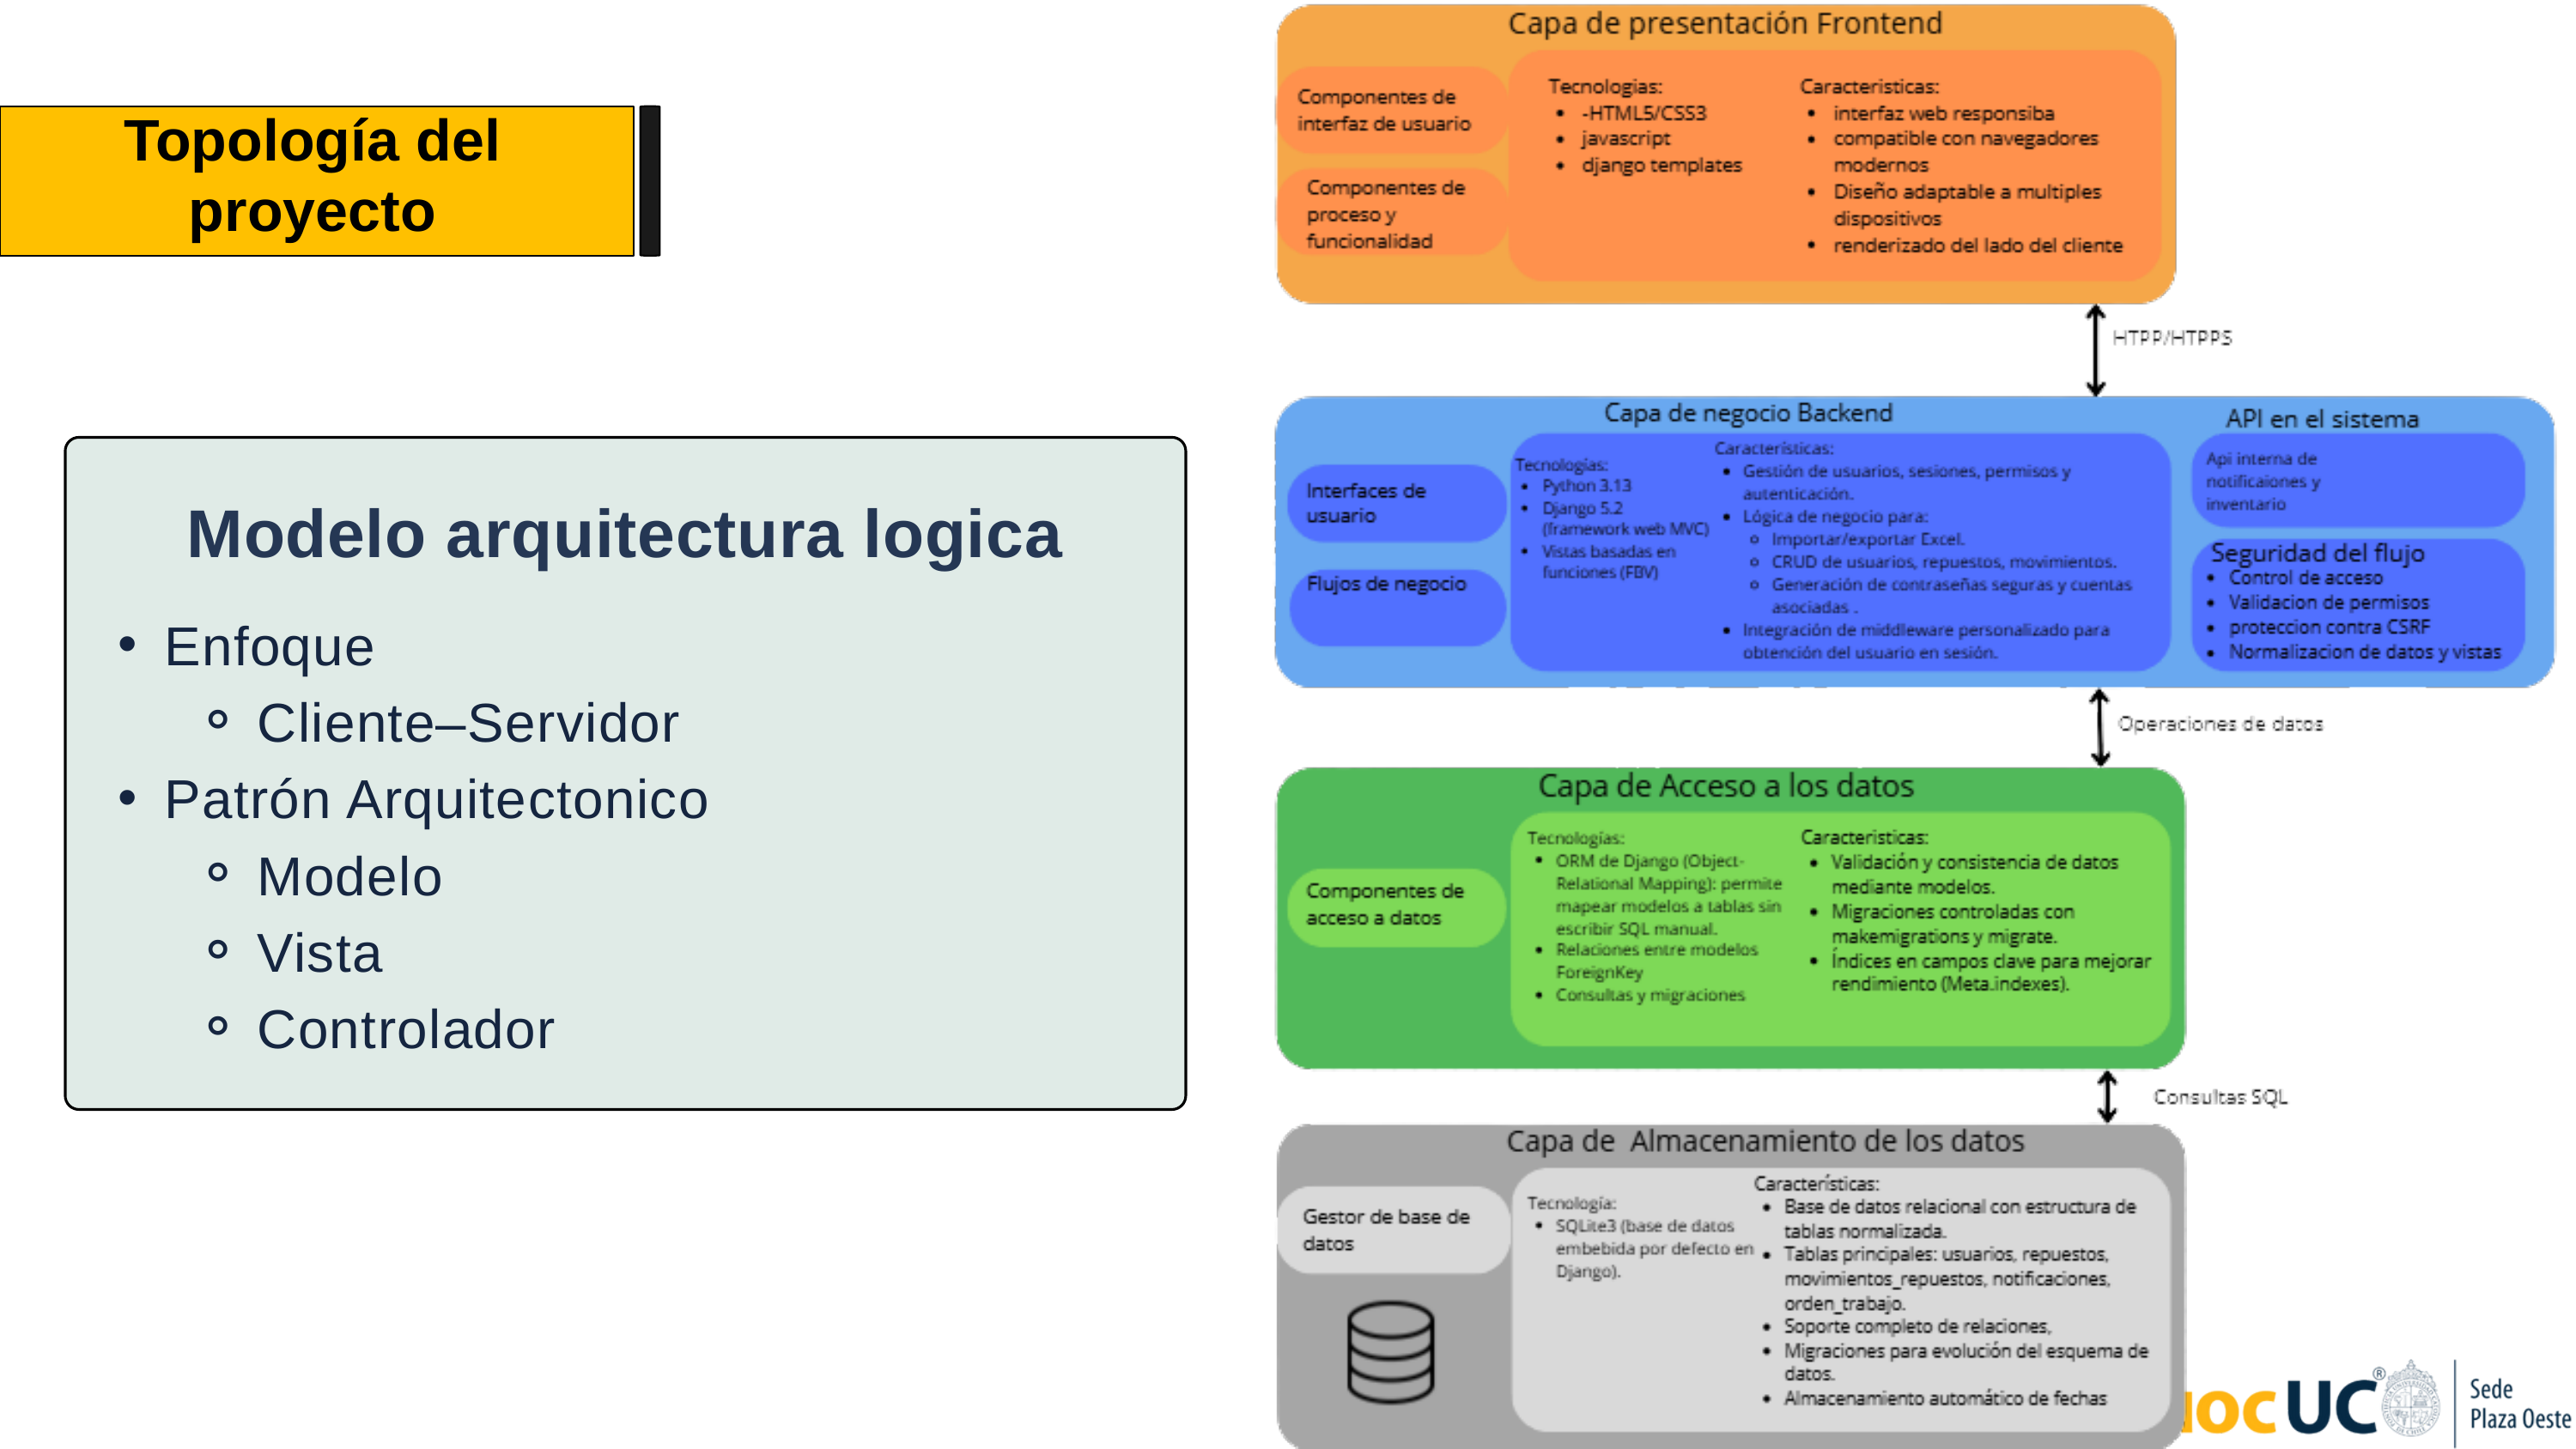

Topología del proyecto

Modelo arquitectura logica
Enfoque
Cliente–Servidor
Patrón Arquitectonico
Modelo
Vista
Controlador